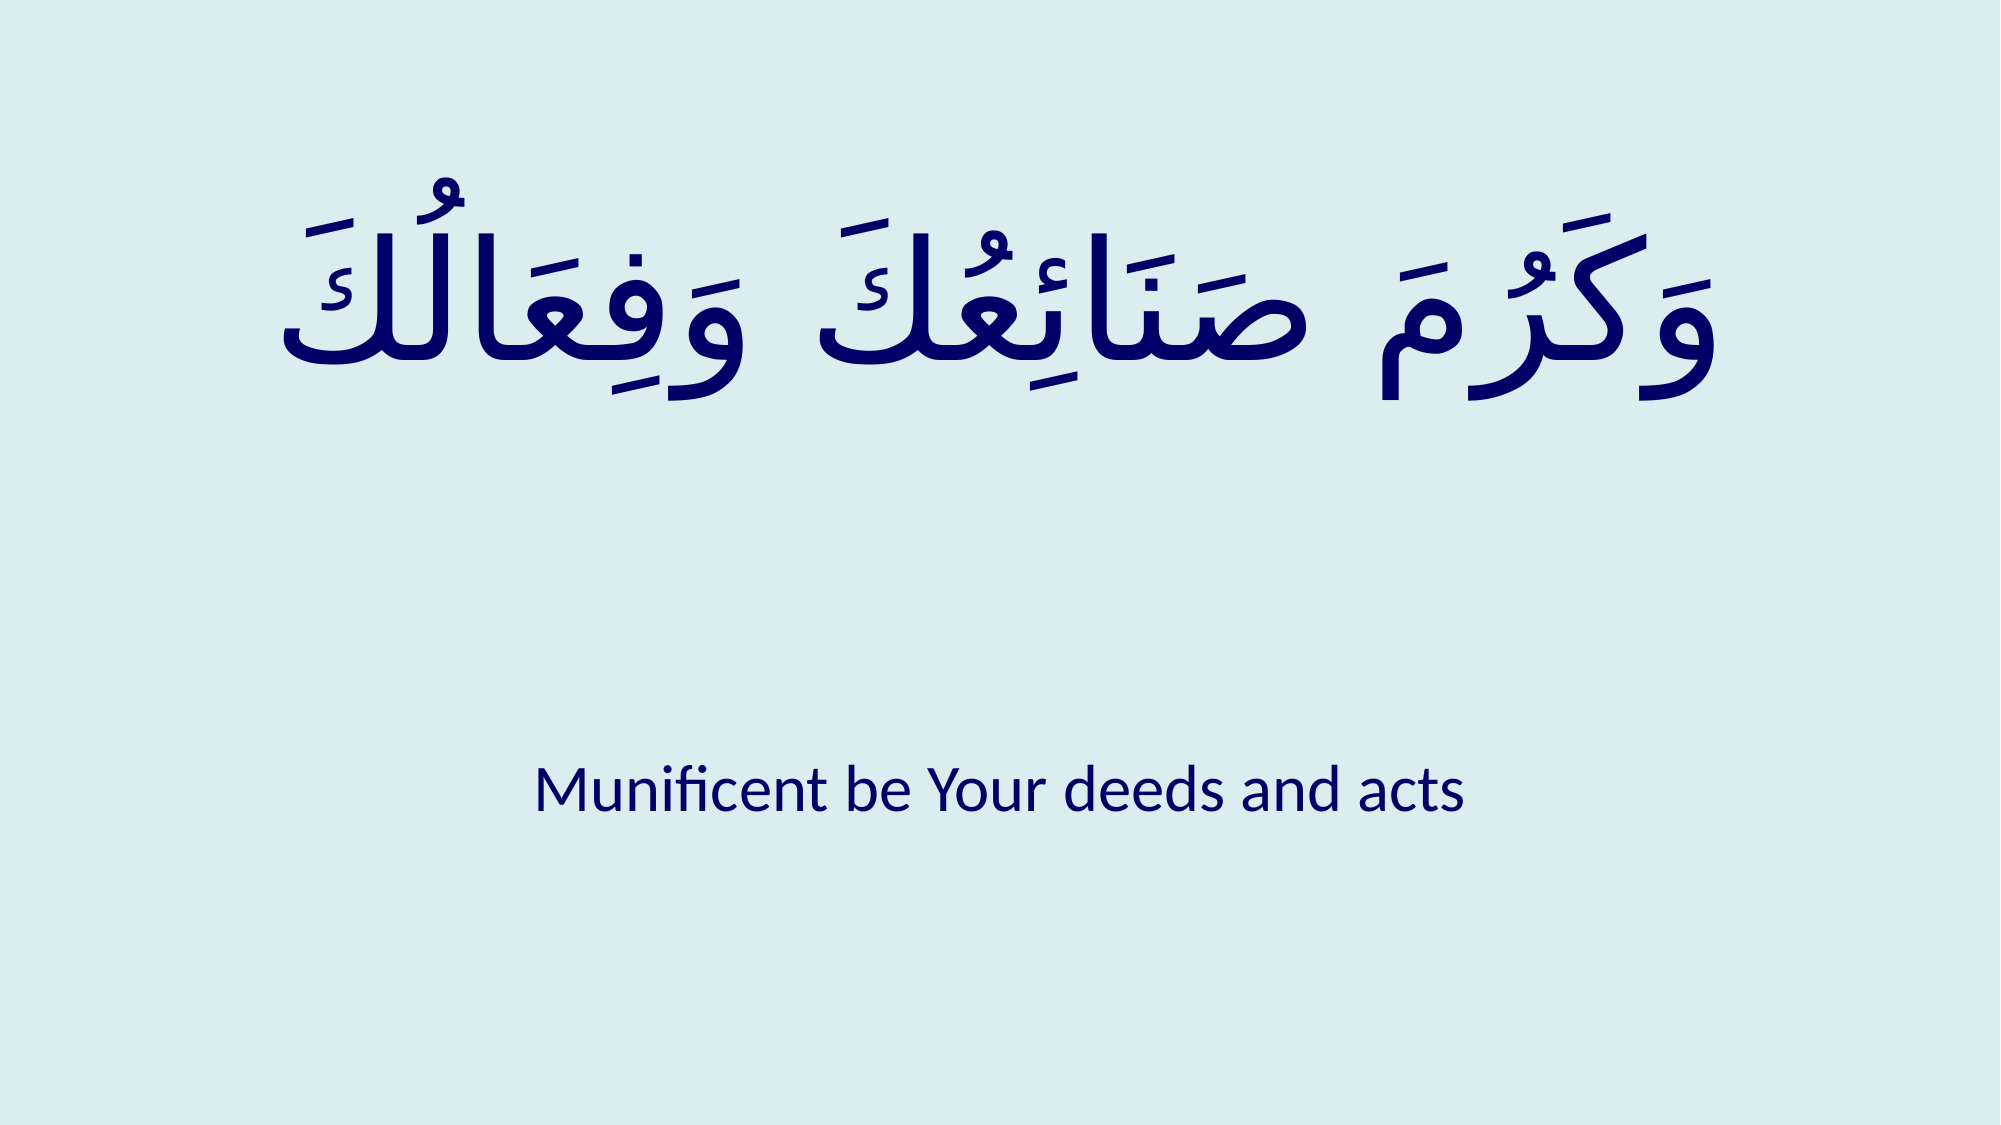

# وَكَرُمَ صَنَائِعُكَ وَفِعَالُكَ
Munificent be Your deeds and acts